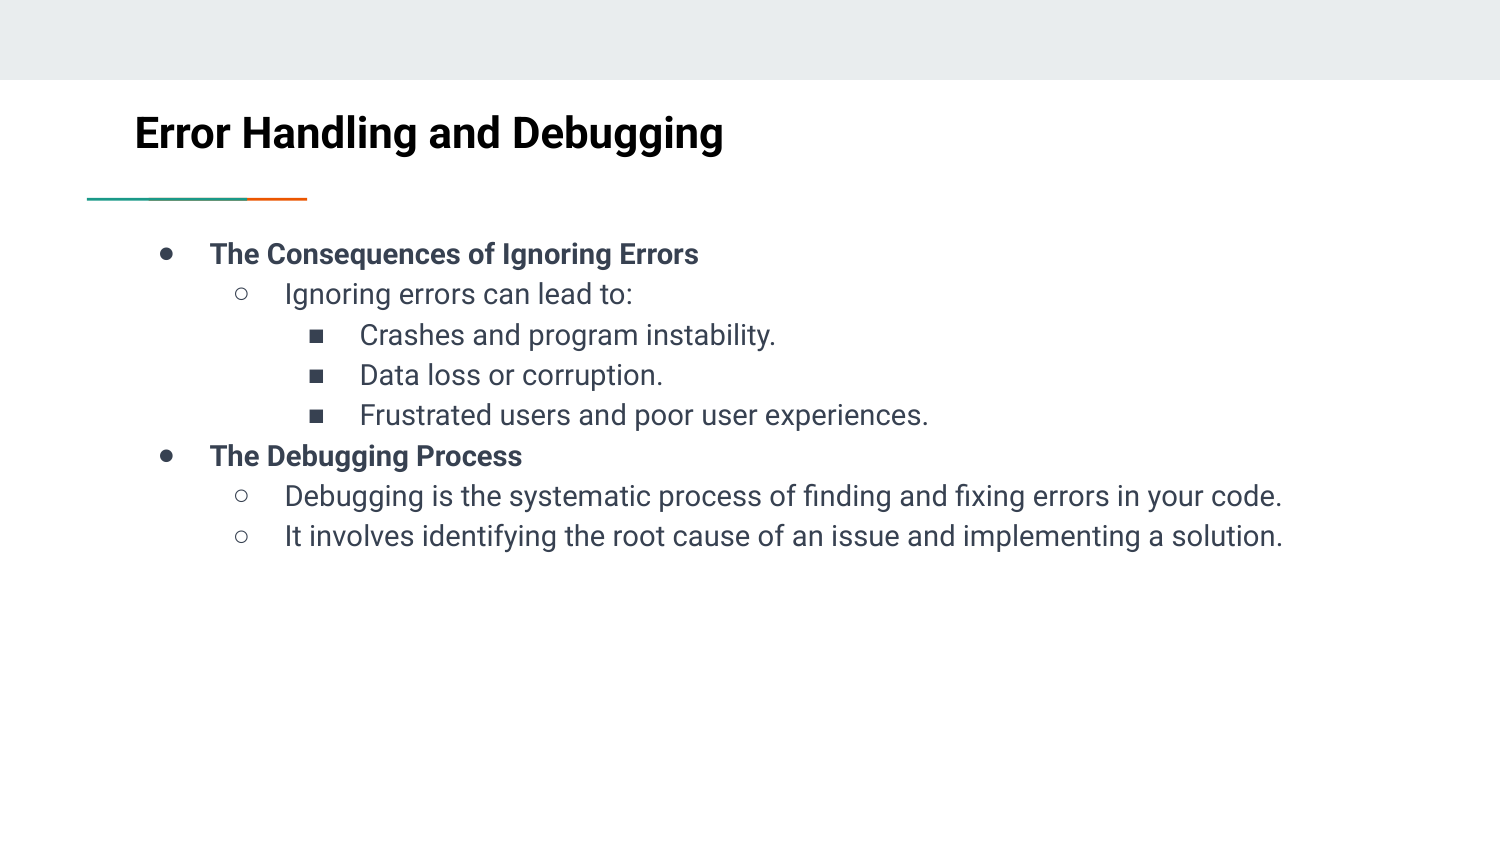

# Error Handling and Debugging

The Consequences of Ignoring Errors
Ignoring errors can lead to:
Crashes and program instability.
Data loss or corruption.
Frustrated users and poor user experiences.
The Debugging Process
Debugging is the systematic process of finding and fixing errors in your code.
It involves identifying the root cause of an issue and implementing a solution.